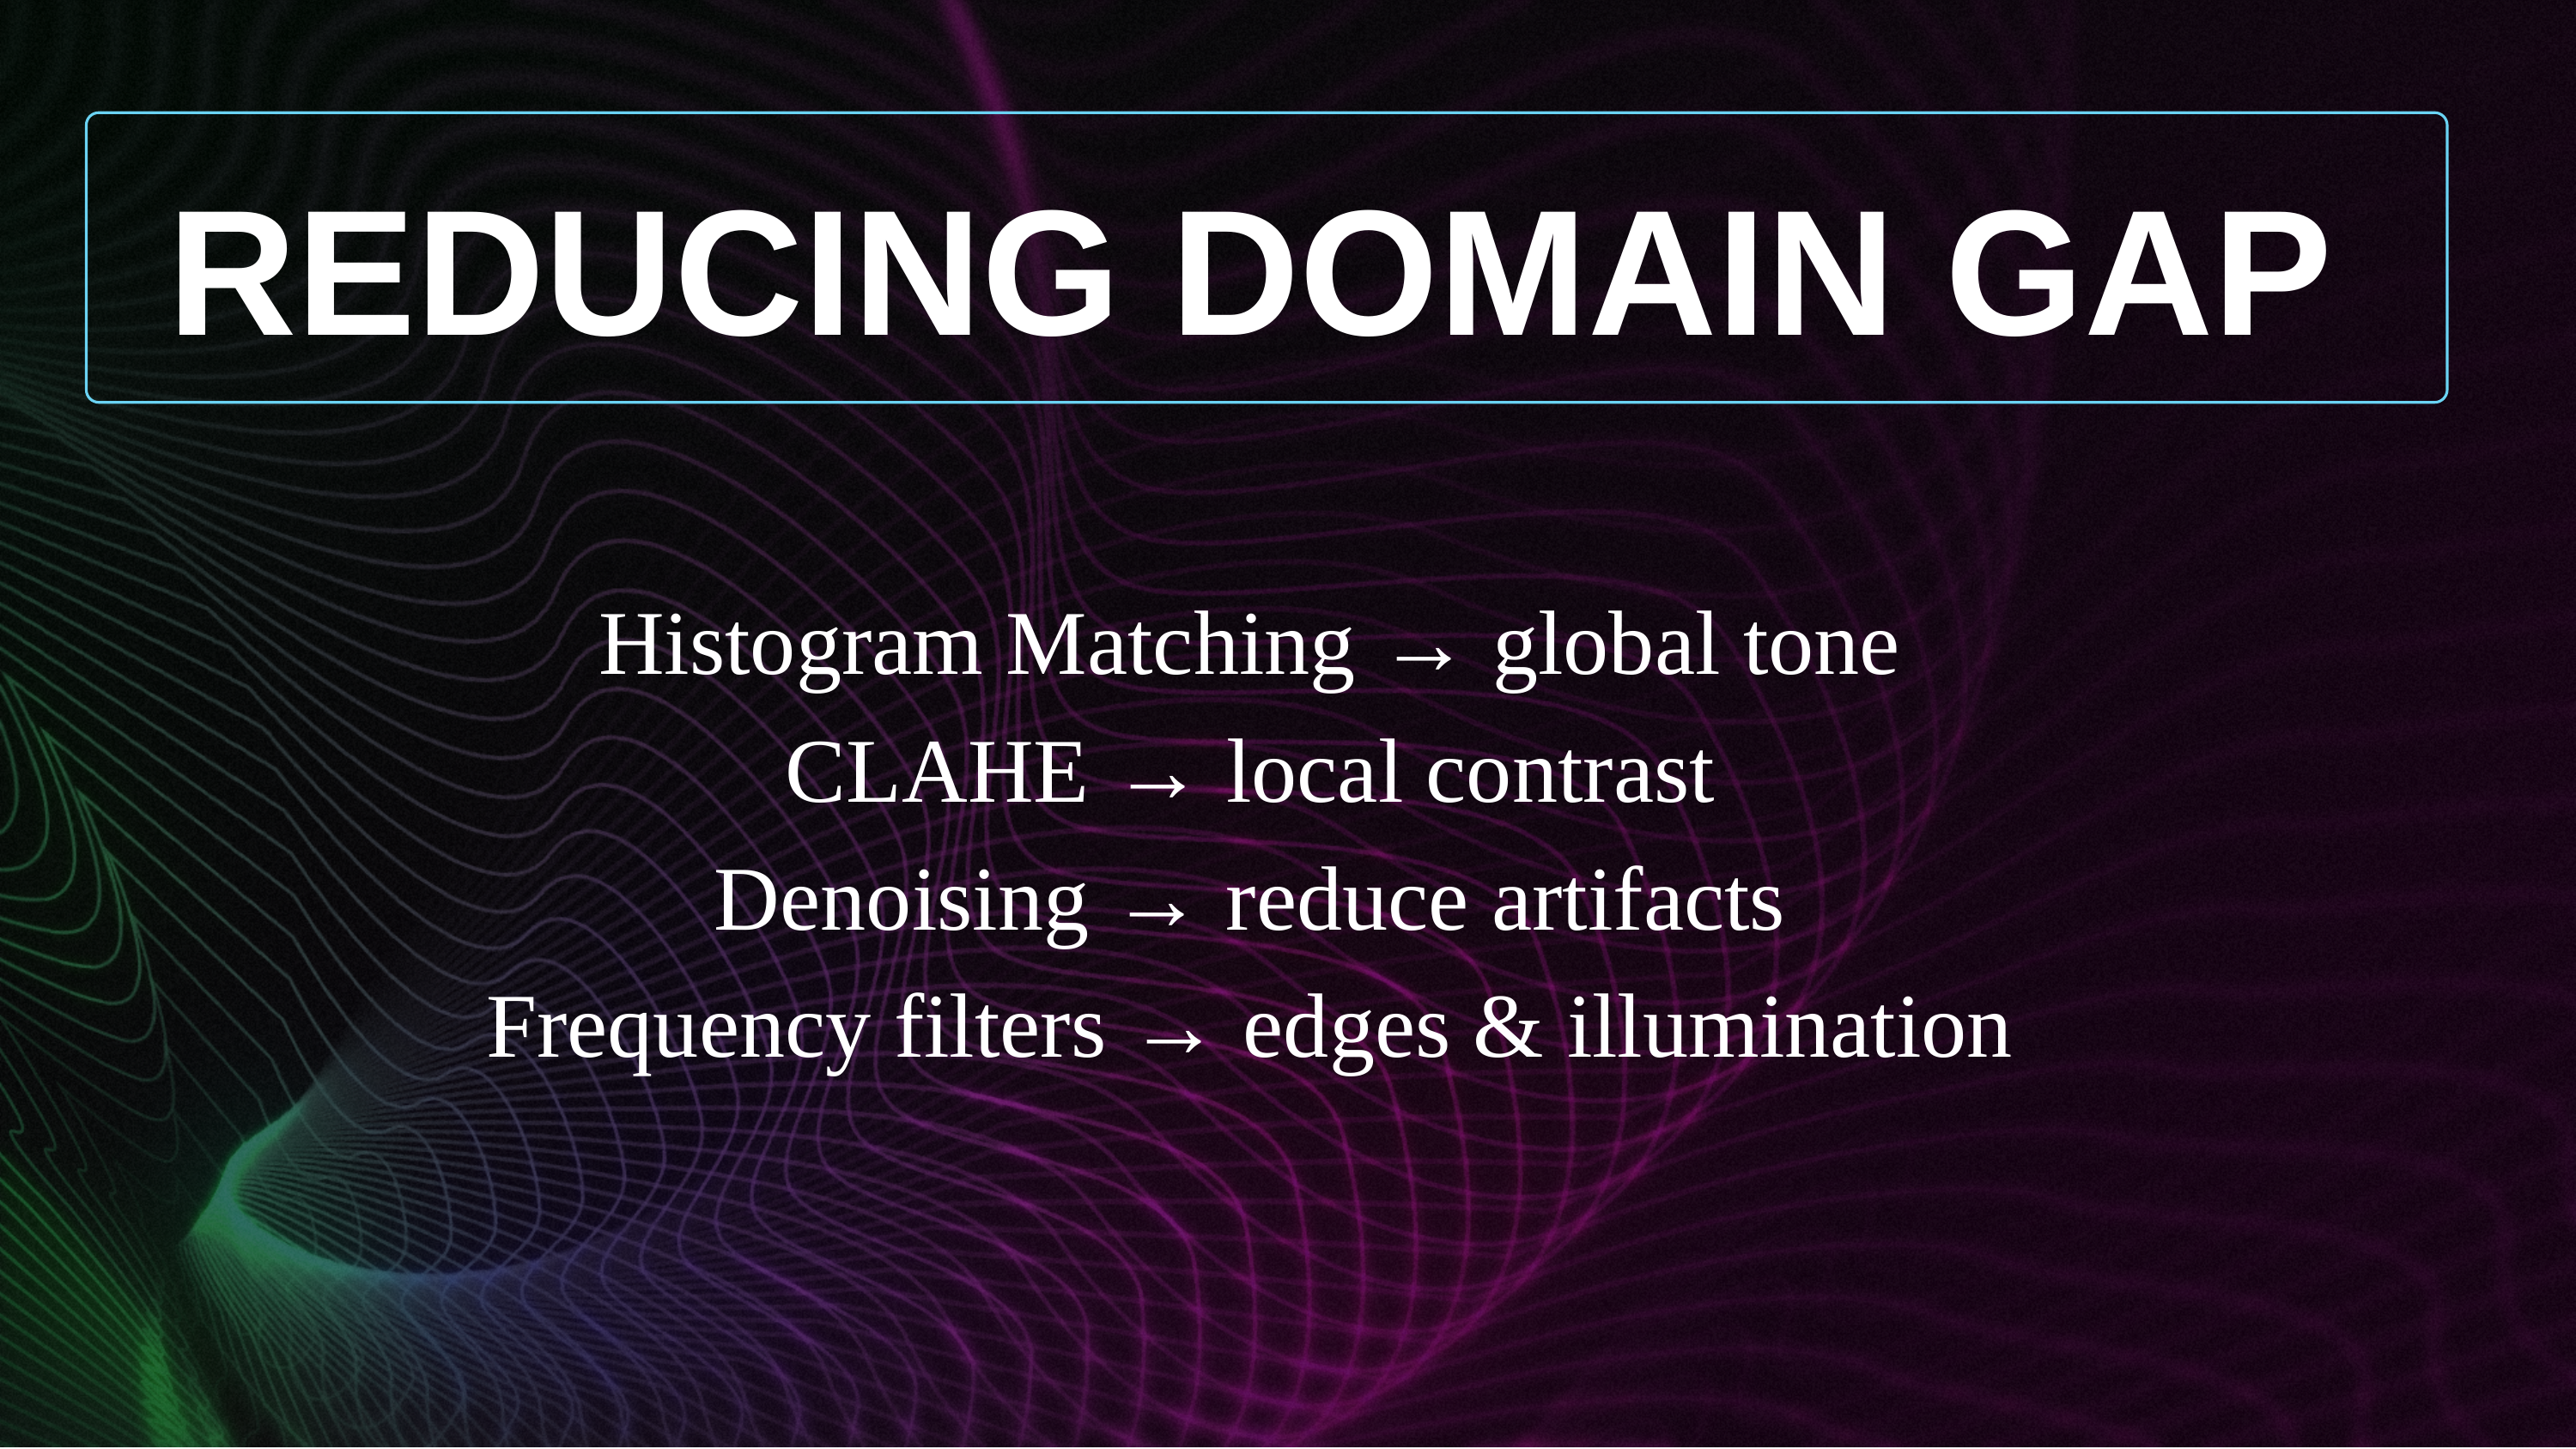

REDUCING DOMAIN GAP

Histogram Matching → global tone
CLAHE → local contrast
Denoising → reduce artifacts
Frequency filters → edges & illumination